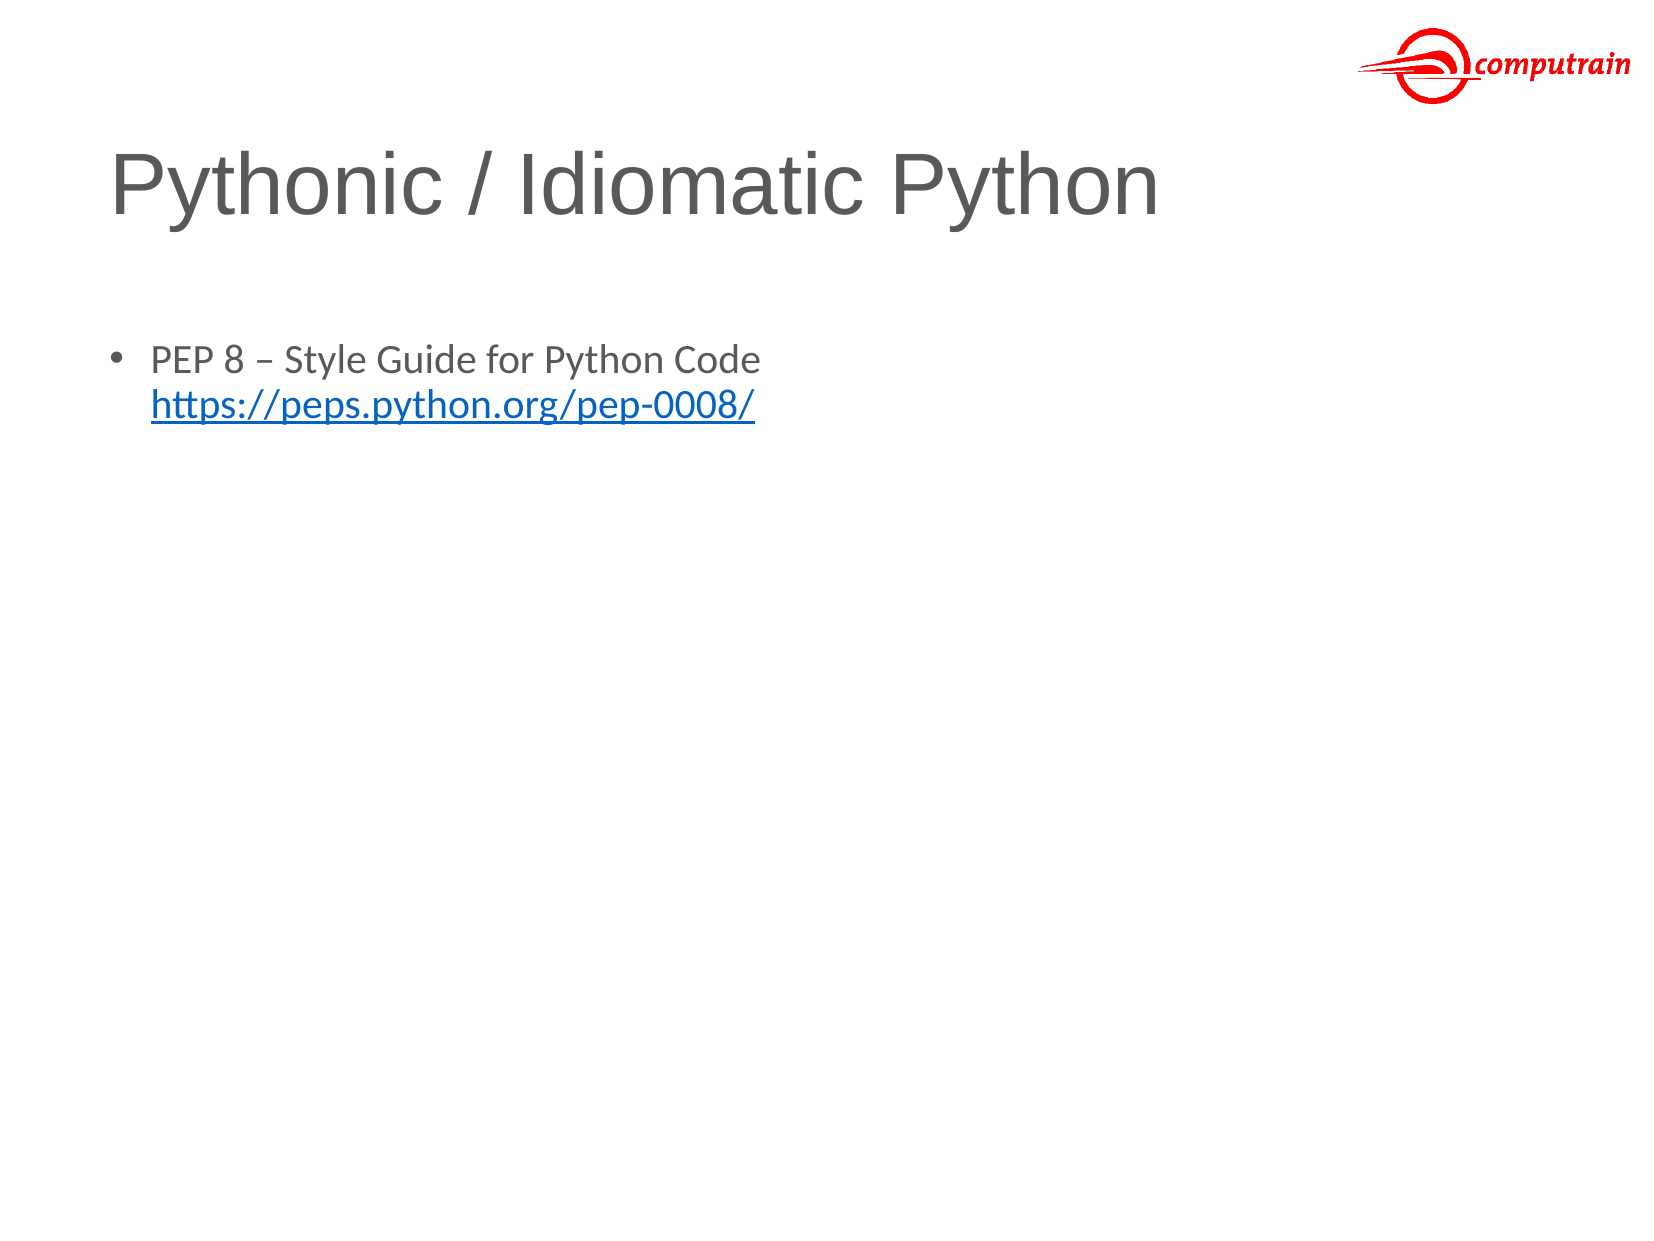

# Pythonic / Idiomatic Python
PEP 8 – Style Guide for Python Code	 https://peps.python.org/pep-0008/